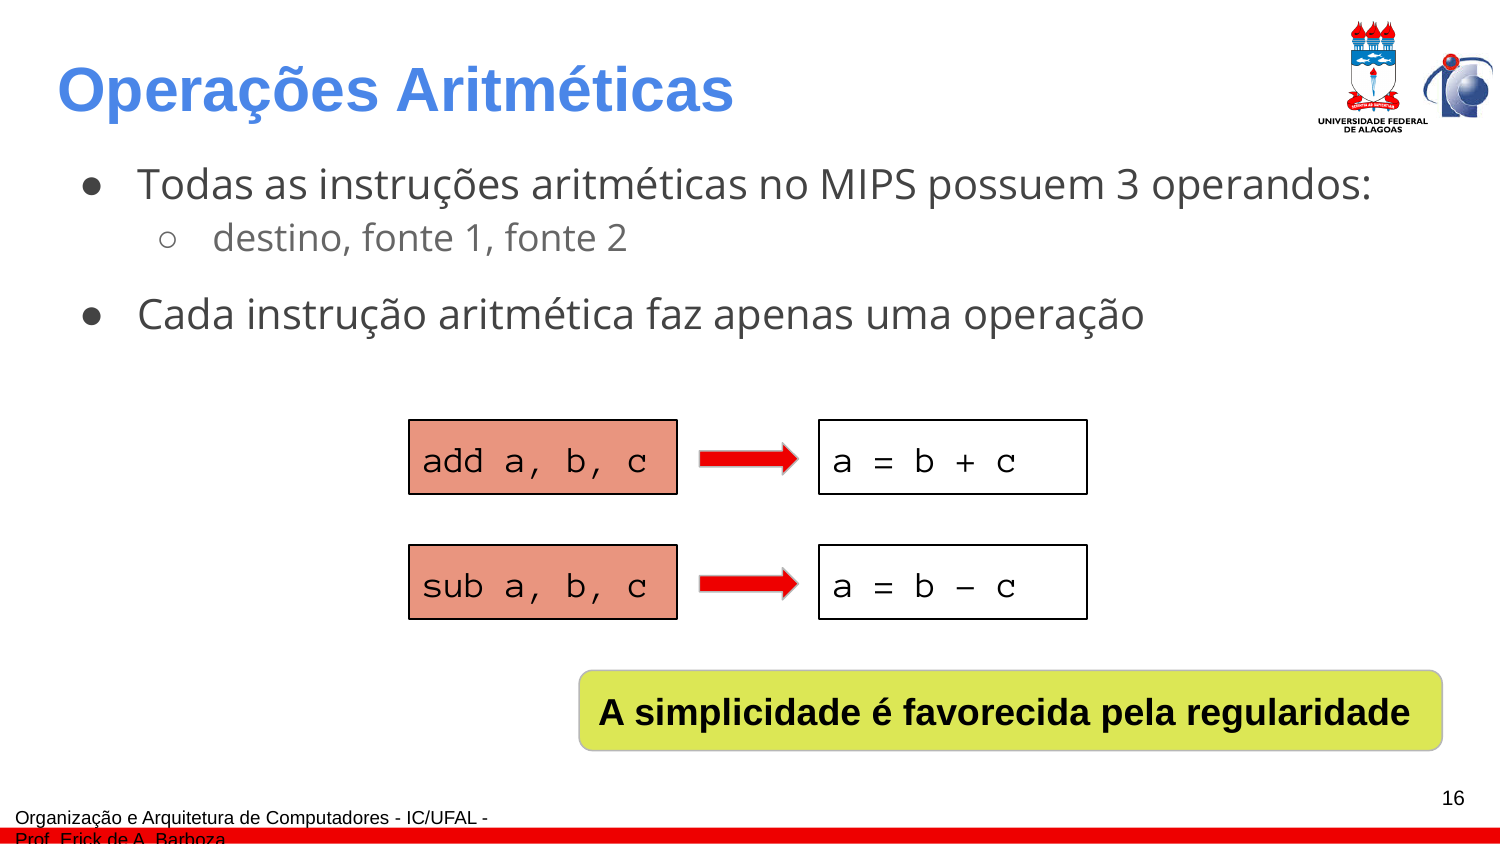

# Operações Aritméticas
Todas as instruções aritméticas no MIPS possuem 3 operandos:
destino, fonte 1, fonte 2
Cada instrução aritmética faz apenas uma operação
add a, b, c
a = b + c

sub a, b, c
a = b - c

A simplicidade é favorecida pela regularidade
16